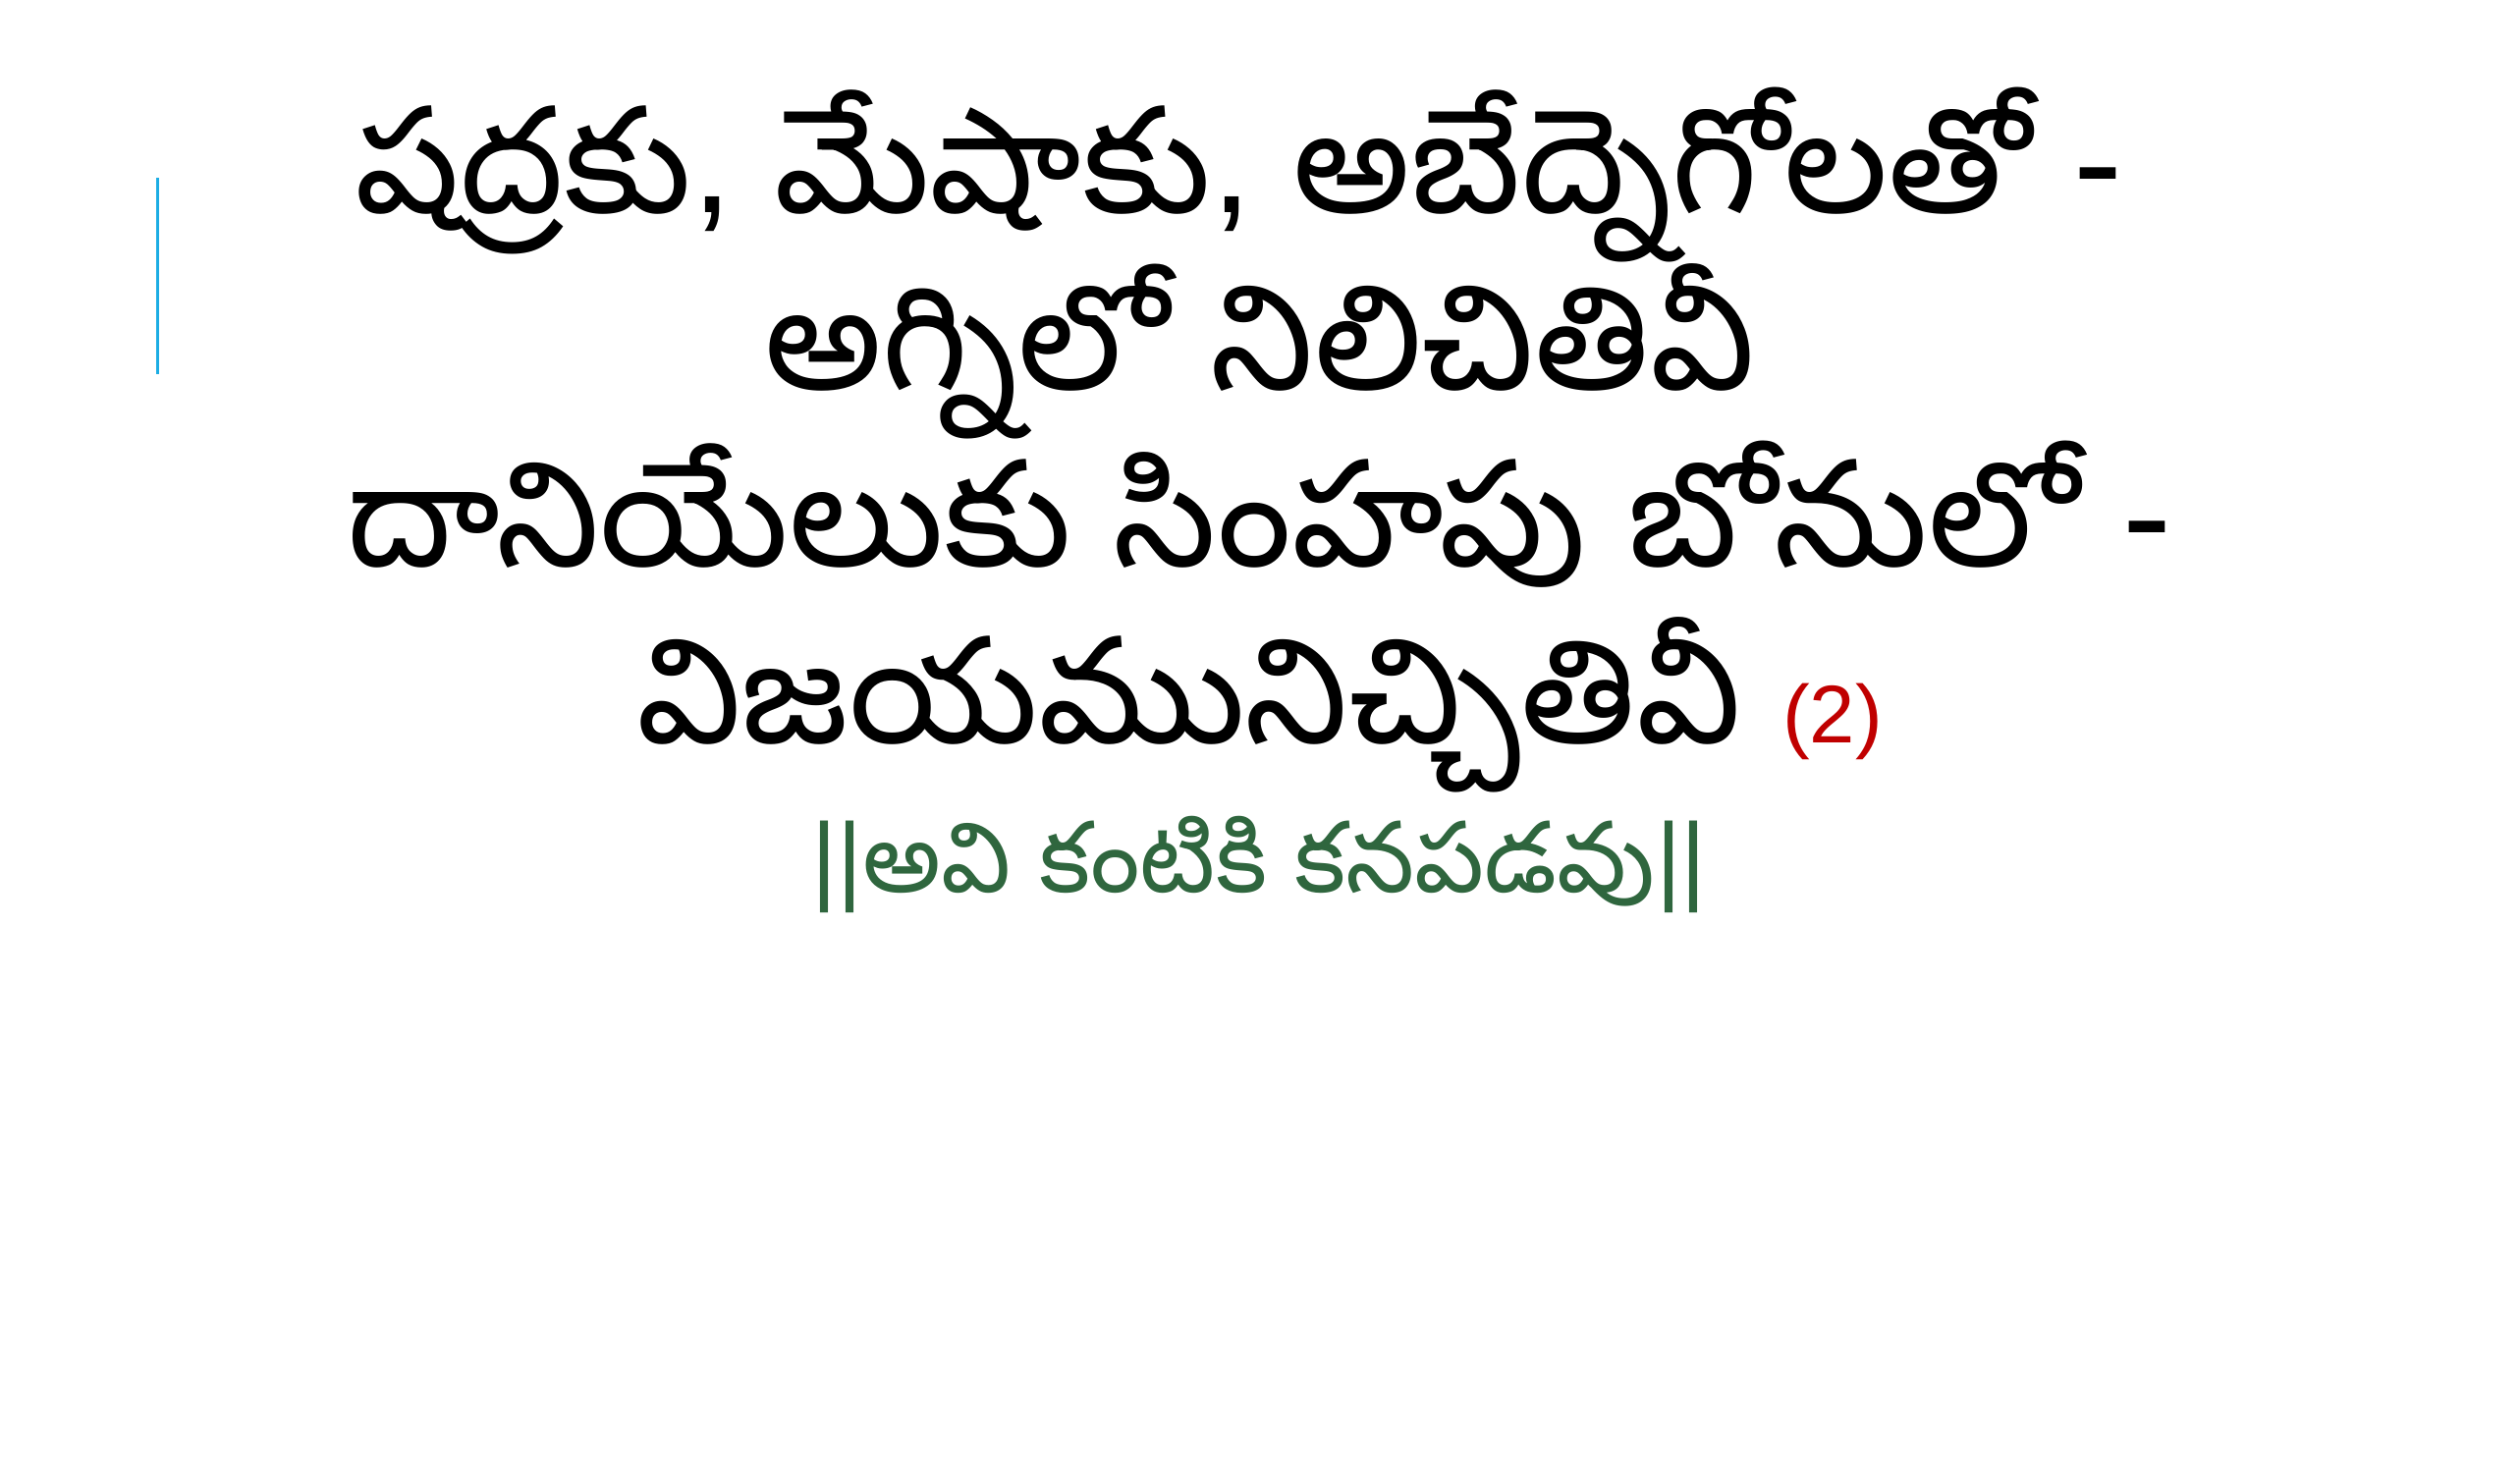

షద్రకు, మేషాకు, అబేద్నెగోలతో -
అగ్నిలో నిలిచితివీ
దానియేలుకు సింహపు బోనులో - విజయమునిచ్చితివీ (2)
||అవి కంటికి కనపడవు||